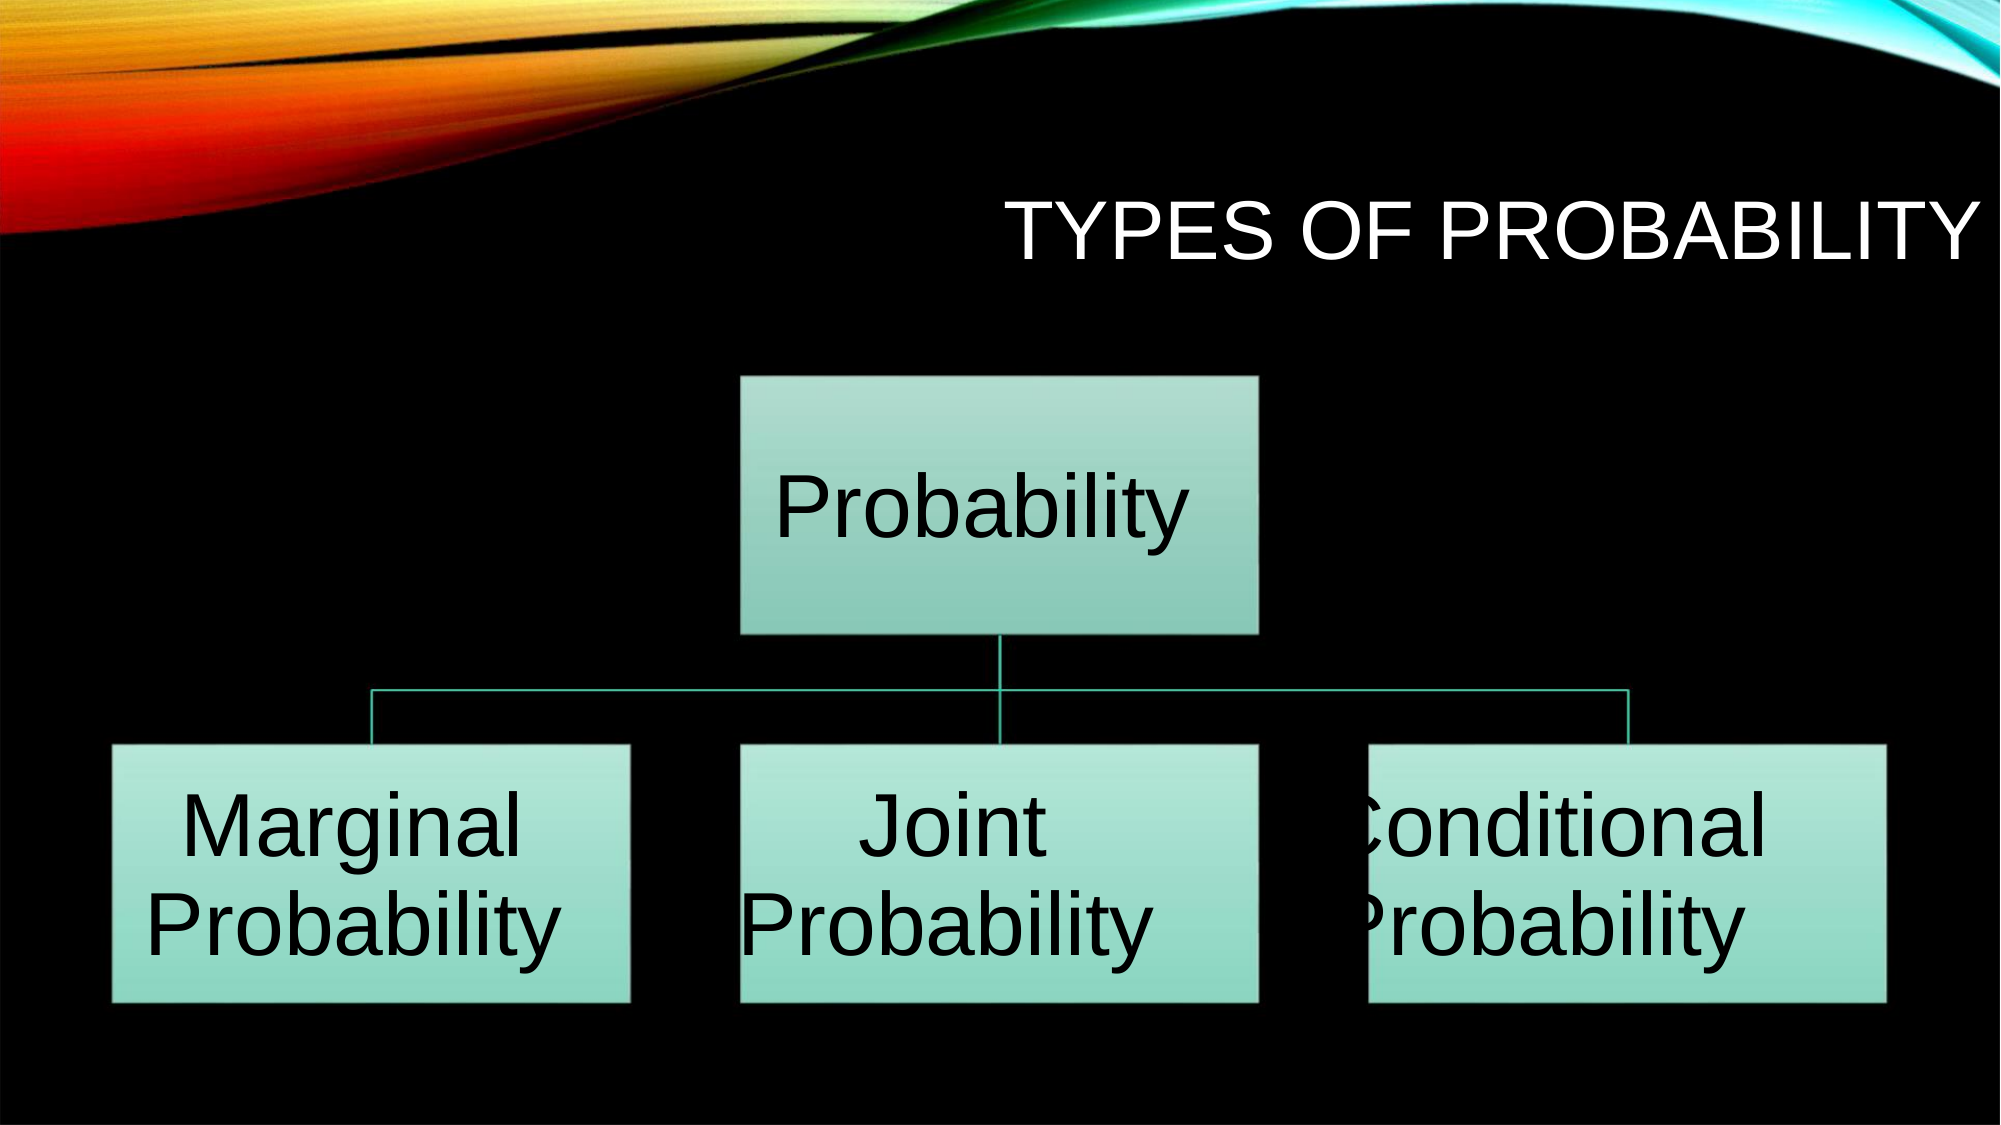

TYPES OF PROBABILITY
Probability
Marginal Joint Conditional
Probability Probability Probability